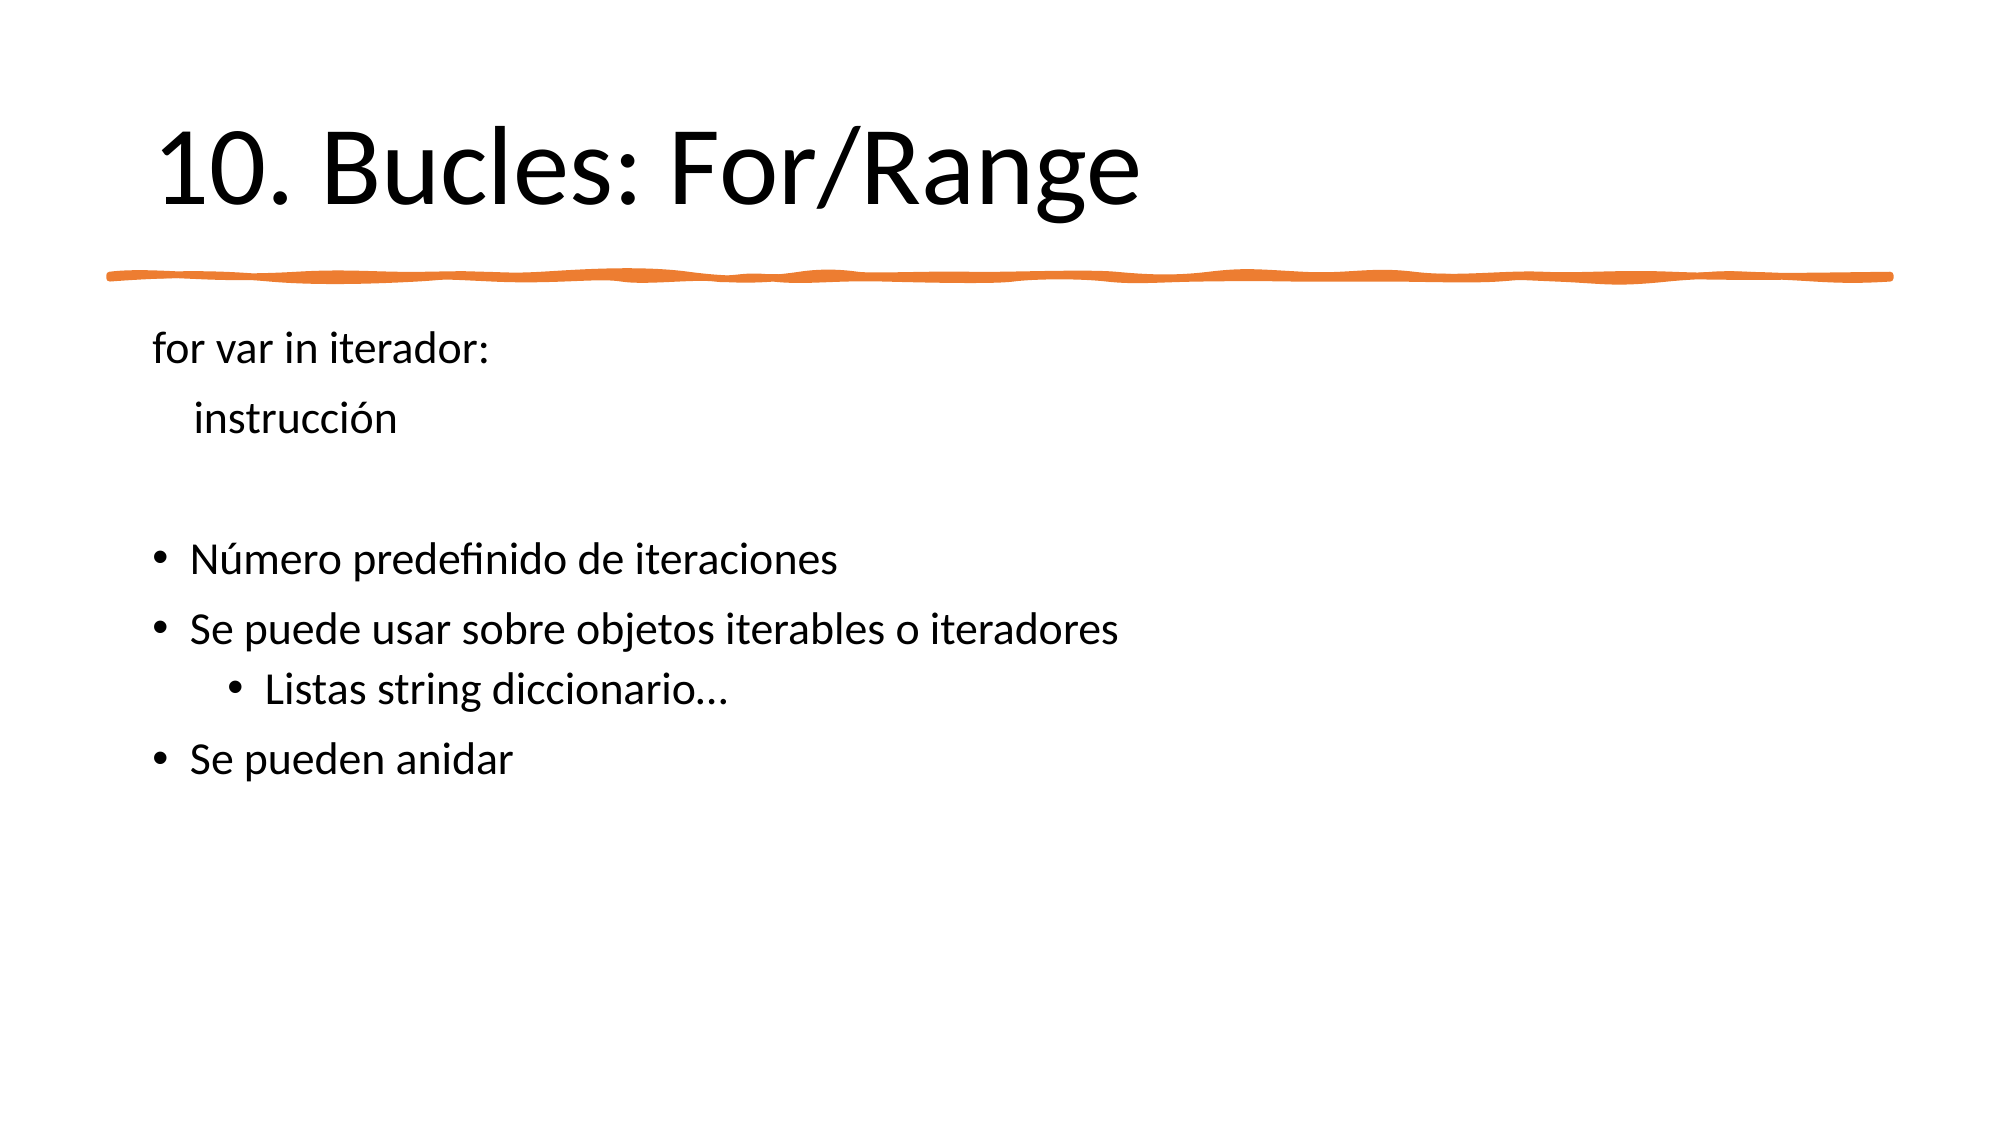

# 10. Bucles: For/Range

for var in iterador:
    instrucción

Número predefinido de iteraciones
Se puede usar sobre objetos iterables o iteradores
Listas string diccionario…
Se pueden anidar